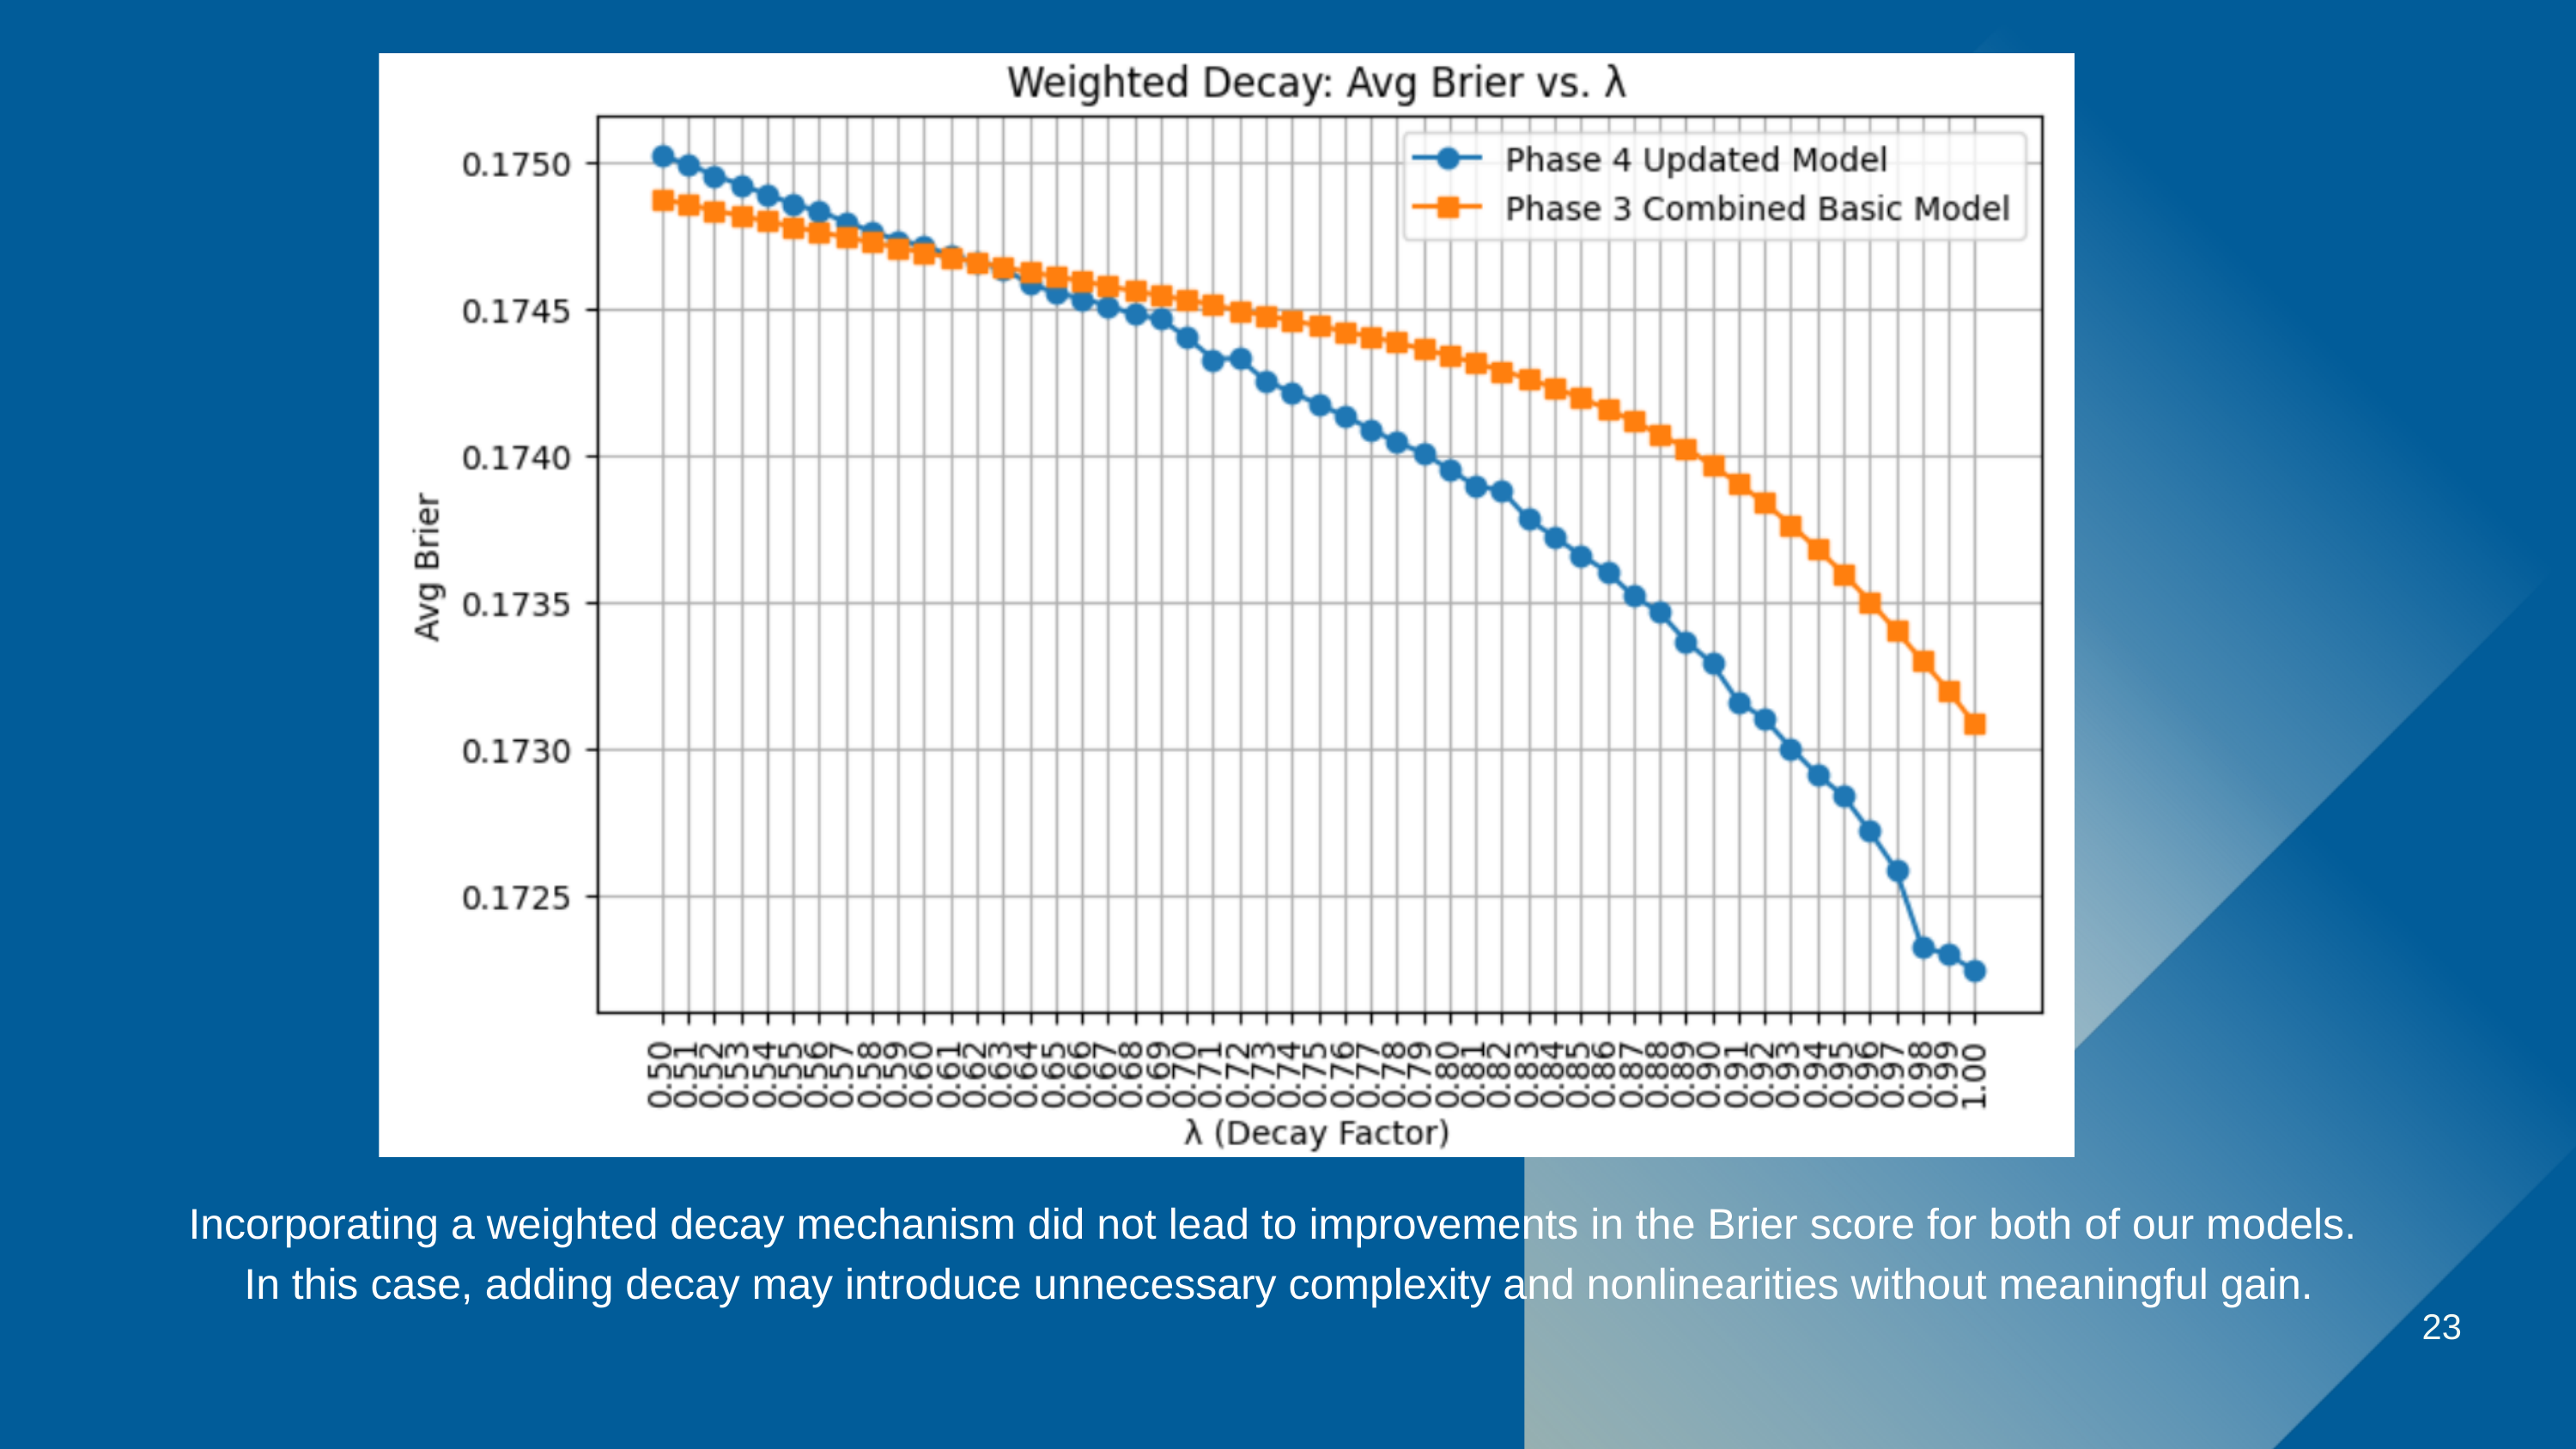

Incorporating a weighted decay mechanism did not lead to improvements in the Brier score for both of our models.
 In this case, adding decay may introduce unnecessary complexity and nonlinearities without meaningful gain.
23